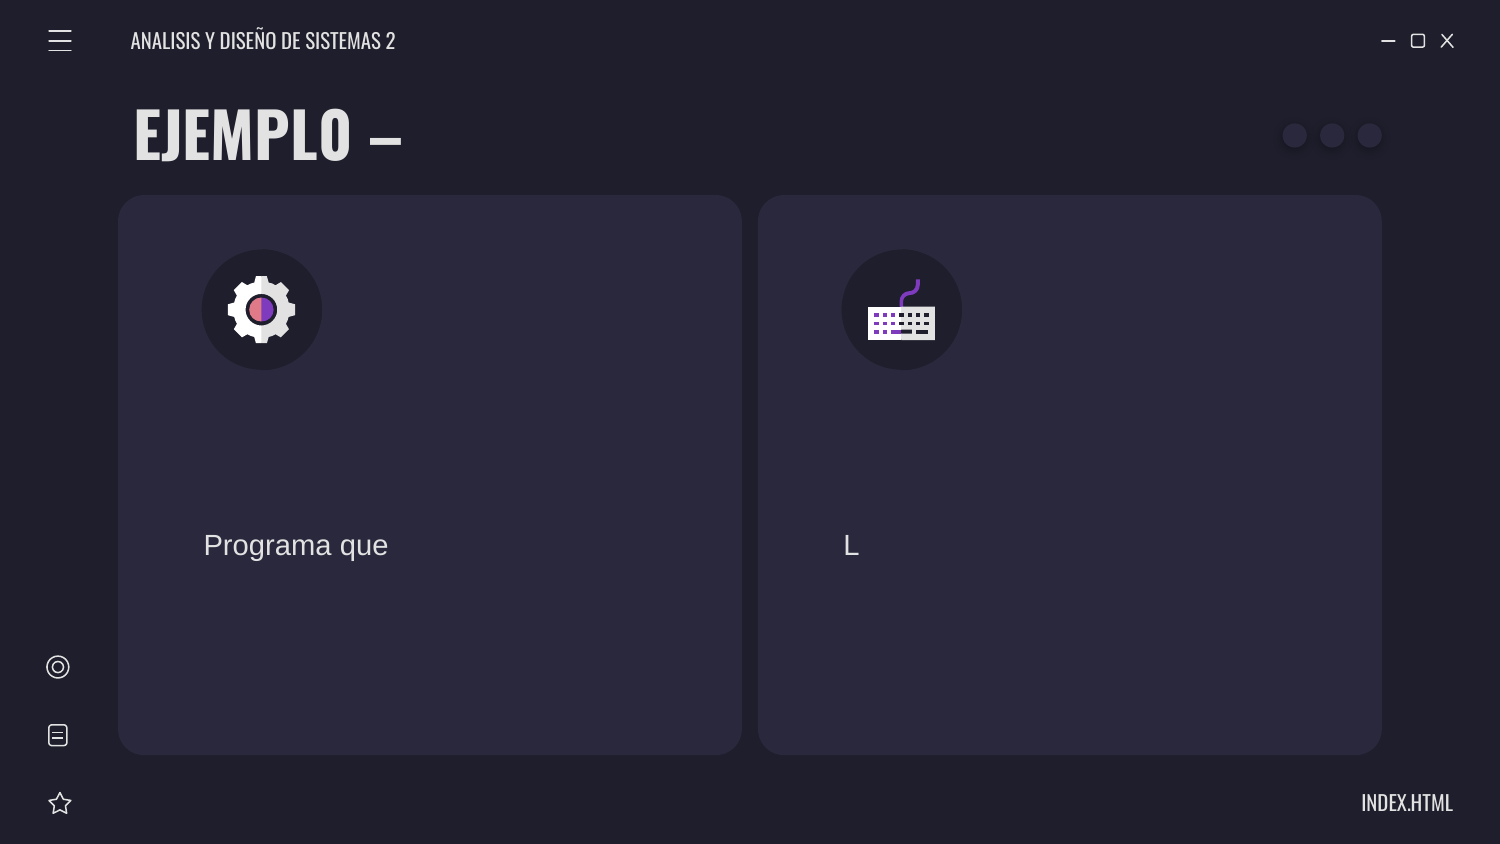

ANALISIS Y DISEÑO DE SISTEMAS 2

# EJEMPL0 –

Programa que
L

INDEX.HTML